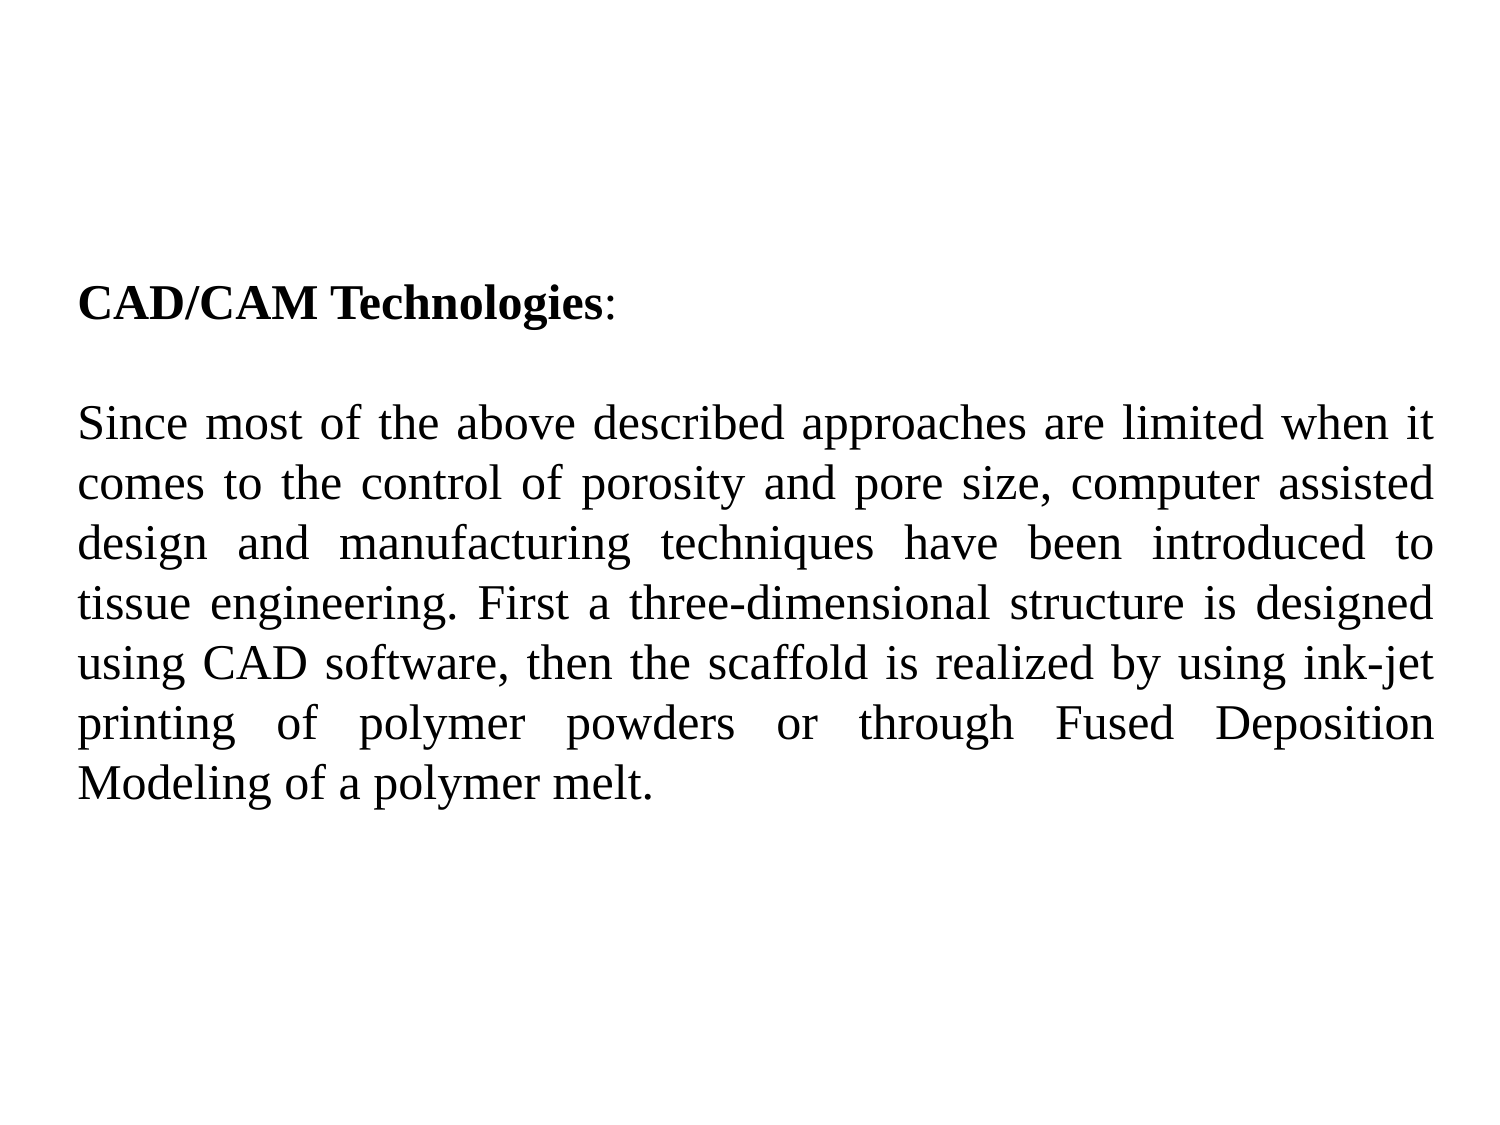

CAD/CAM Technologies:

Since most of the above described approaches are limited when it comes to the control of porosity and pore size, computer assisted design and manufacturing techniques have been introduced to tissue engineering. First a three-dimensional structure is designed using CAD software, then the scaffold is realized by using ink-jet printing of polymer powders or through Fused Deposition Modeling of a polymer melt.